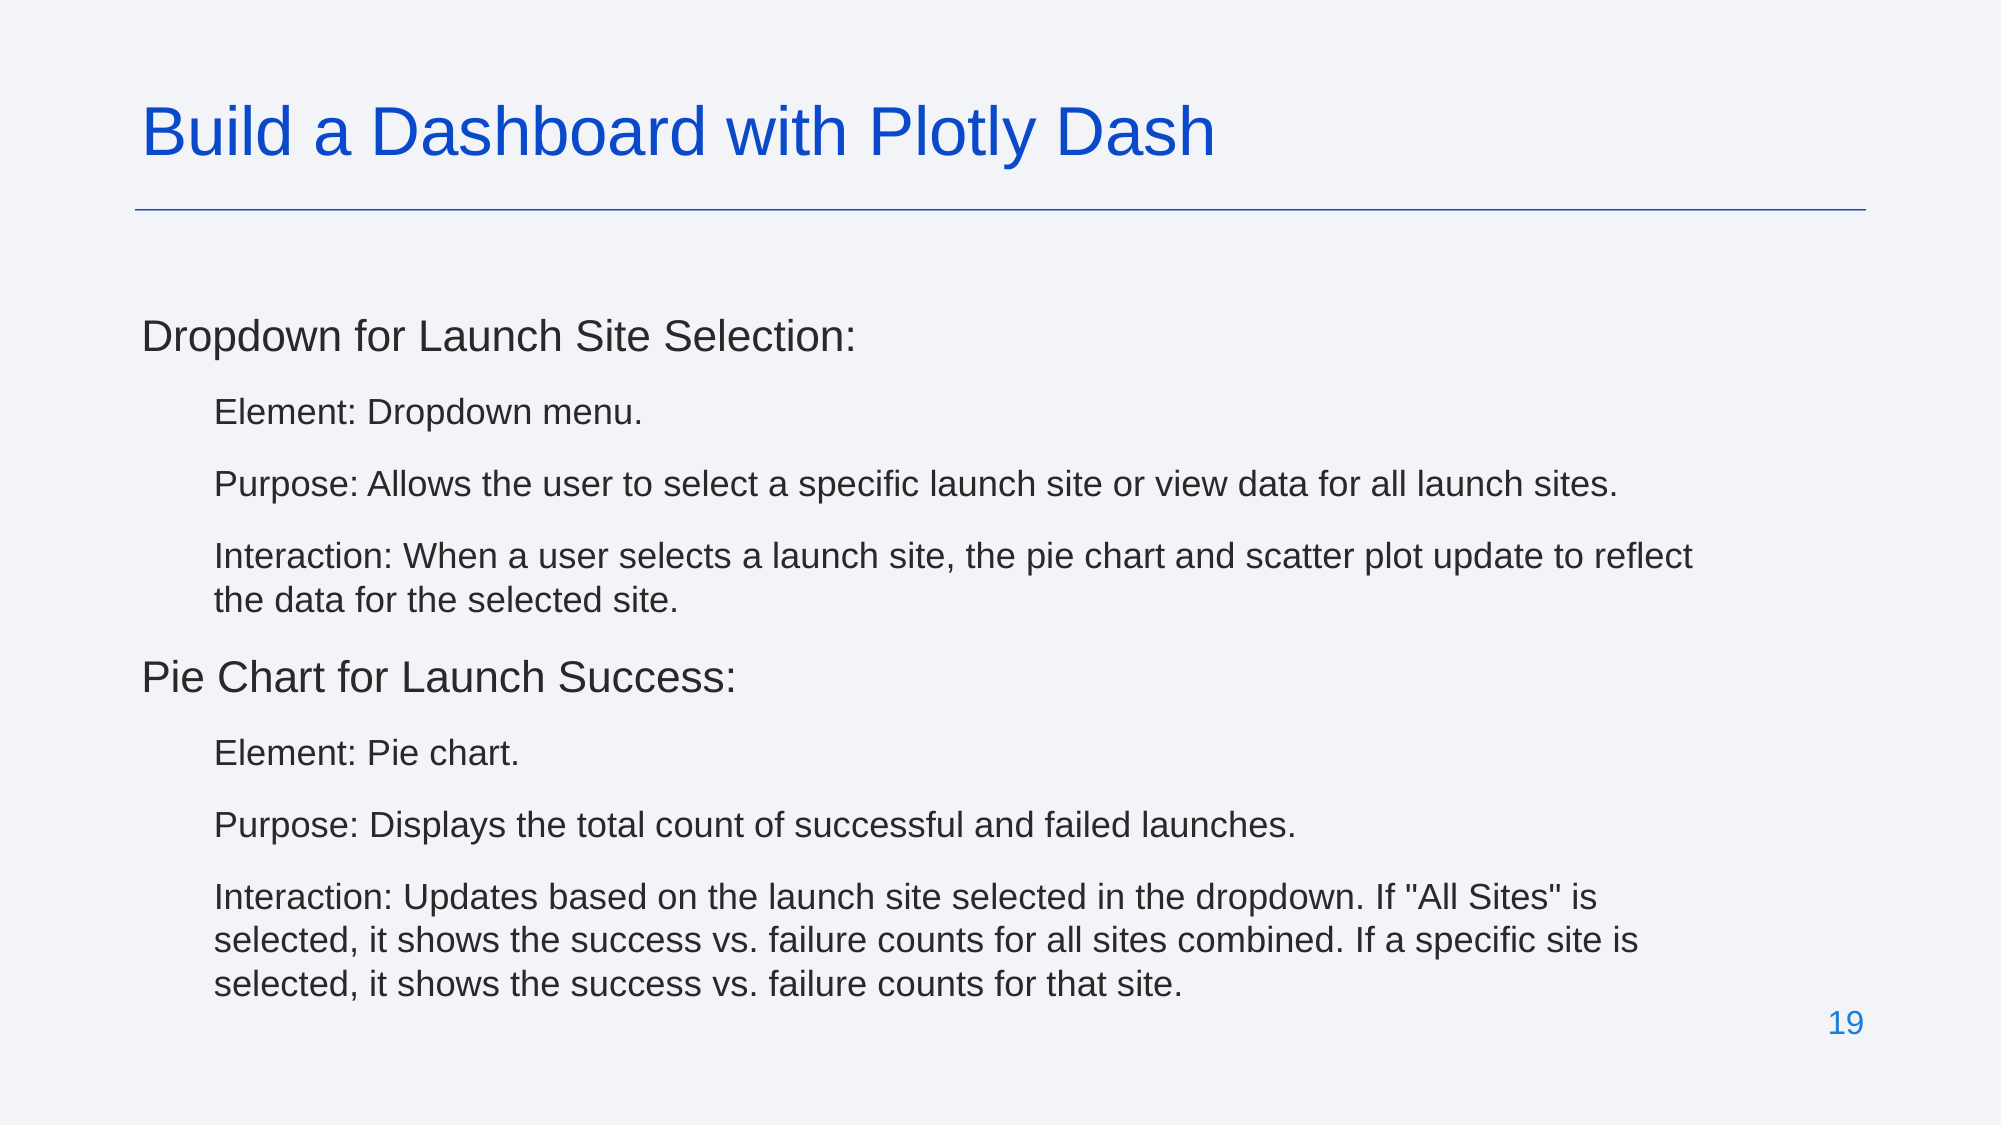

Build a Dashboard with Plotly Dash
Dropdown for Launch Site Selection:
Element: Dropdown menu.
Purpose: Allows the user to select a specific launch site or view data for all launch sites.
Interaction: When a user selects a launch site, the pie chart and scatter plot update to reflect the data for the selected site.
Pie Chart for Launch Success:
Element: Pie chart.
Purpose: Displays the total count of successful and failed launches.
Interaction: Updates based on the launch site selected in the dropdown. If "All Sites" is selected, it shows the success vs. failure counts for all sites combined. If a specific site is selected, it shows the success vs. failure counts for that site.
19